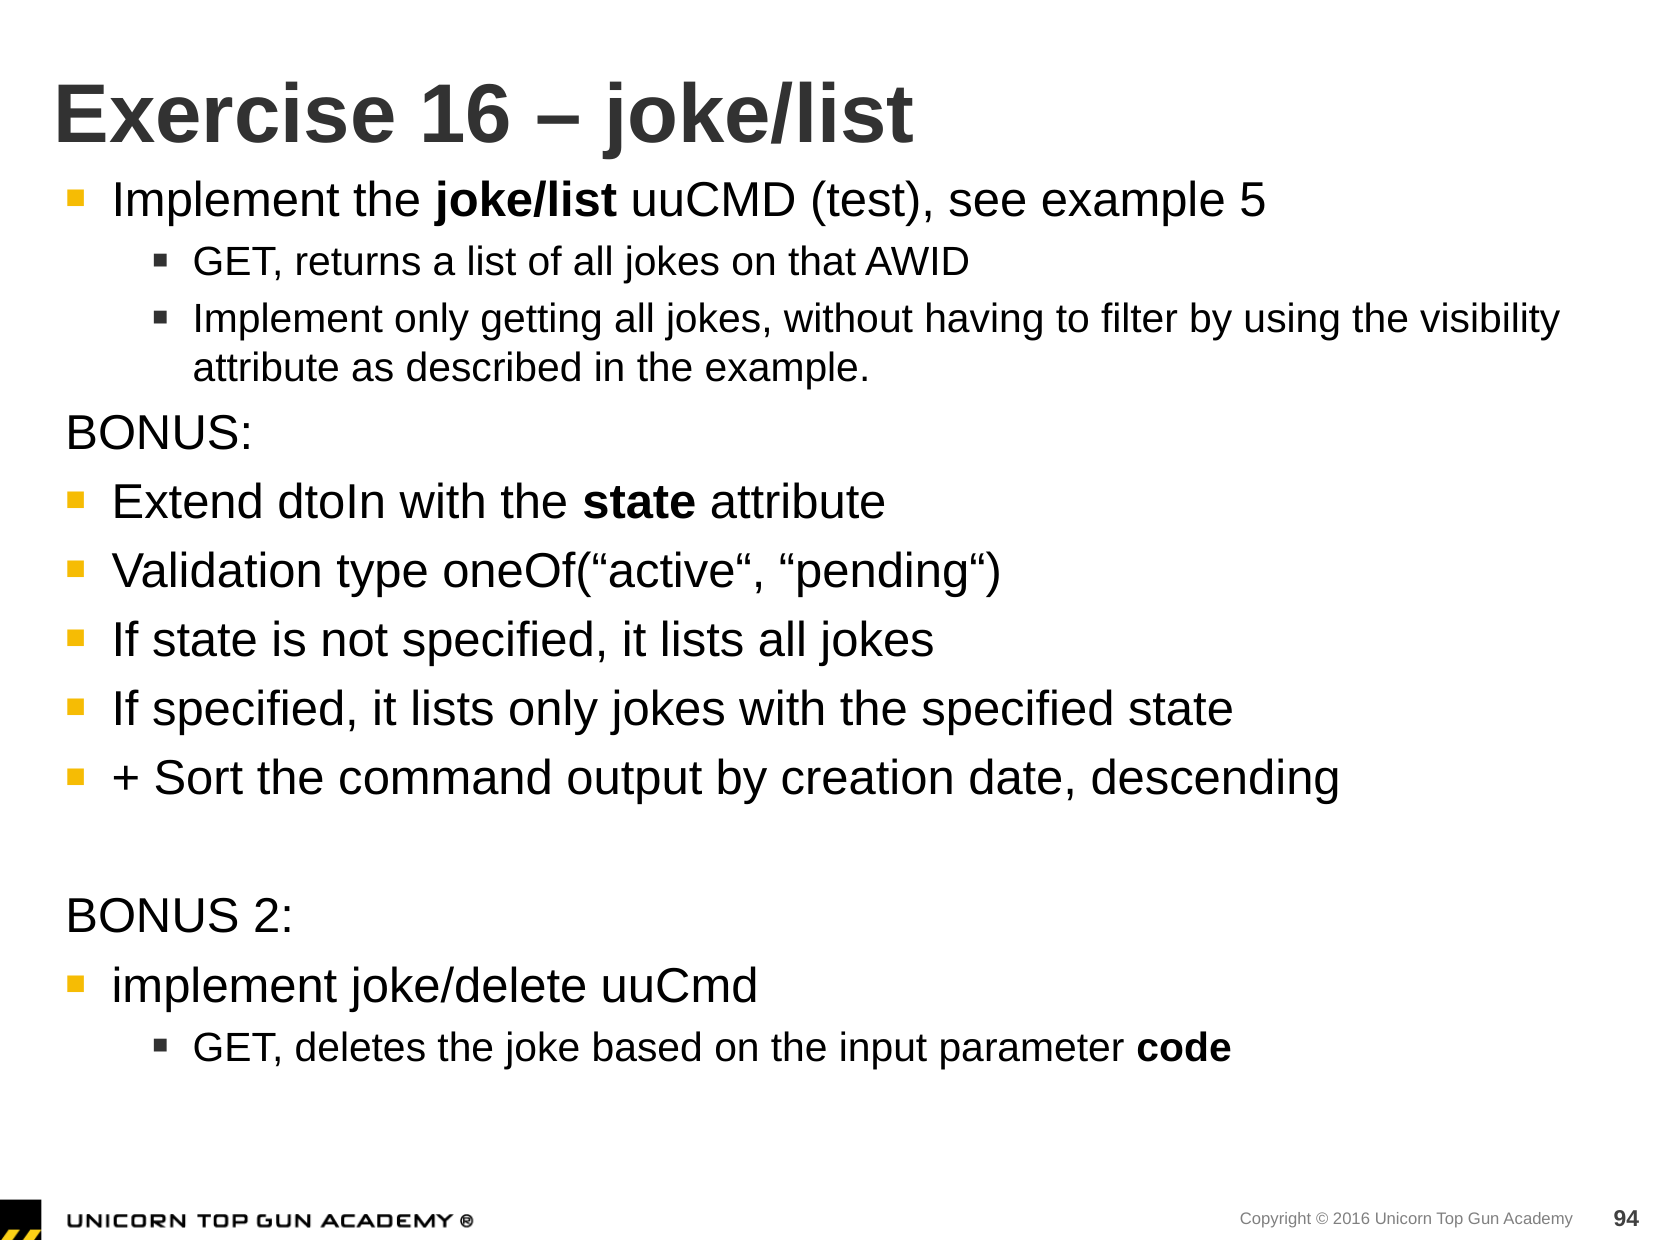

# Exercise 16 – joke/list
Implement the joke/list uuCMD (test), see example 5
GET, returns a list of all jokes on that AWID
Implement only getting all jokes, without having to filter by using the visibility attribute as described in the example.
BONUS:
Extend dtoIn with the state attribute
Validation type oneOf(“active“, “pending“)
If state is not specified, it lists all jokes
If specified, it lists only jokes with the specified state
+ Sort the command output by creation date, descending

BONUS 2:
implement joke/delete uuCmd
GET, deletes the joke based on the input parameter code
94
Copyright © 2016 Unicorn Top Gun Academy